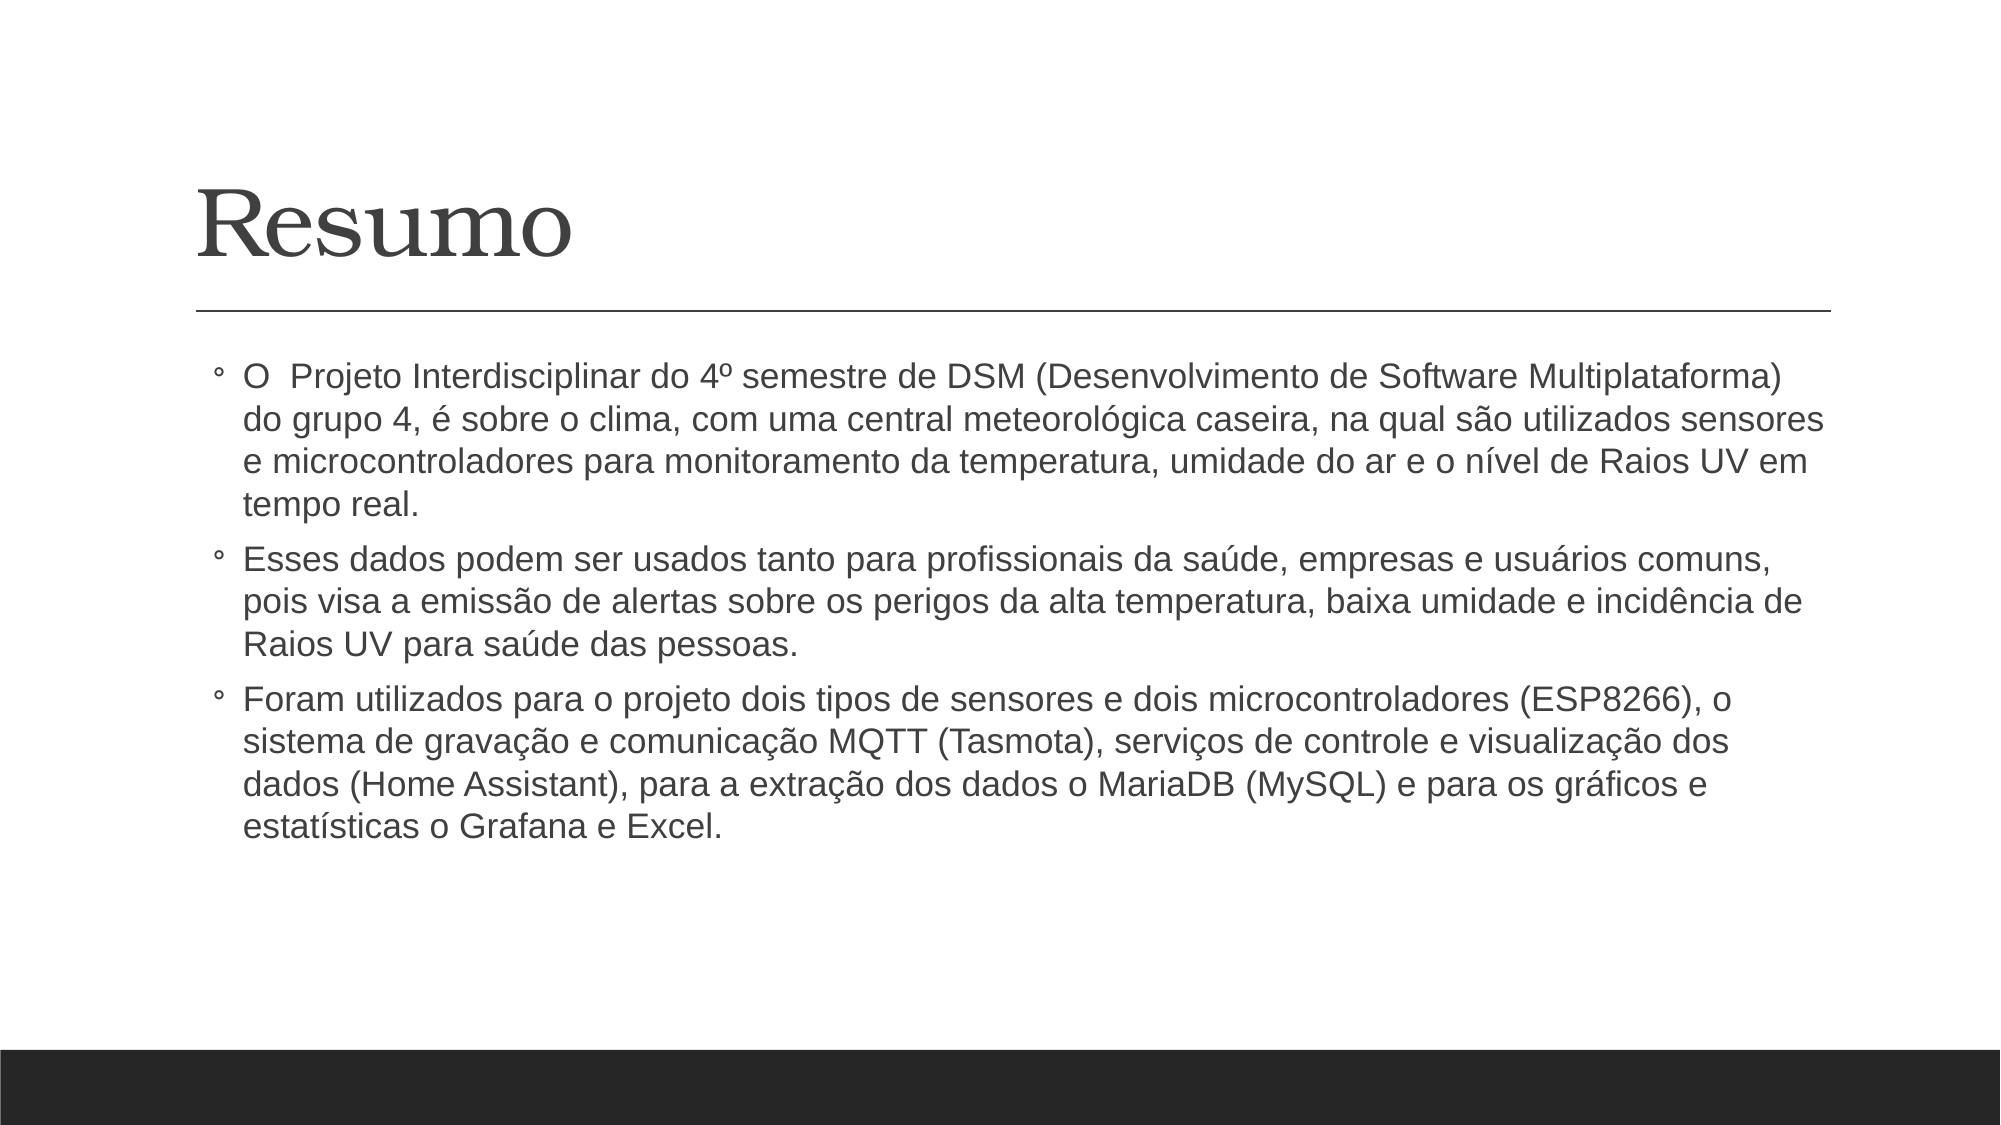

# Resumo
O  Projeto Interdisciplinar do 4º semestre de DSM (Desenvolvimento de Software Multiplataforma) do grupo 4, é sobre o clima, com uma central meteorológica caseira, na qual são utilizados sensores e microcontroladores para monitoramento da temperatura, umidade do ar e o nível de Raios UV em tempo real.
Esses dados podem ser usados tanto para profissionais da saúde, empresas e usuários comuns, pois visa a emissão de alertas sobre os perigos da alta temperatura, baixa umidade e incidência de Raios UV para saúde das pessoas.
Foram utilizados para o projeto dois tipos de sensores e dois microcontroladores (ESP8266), o sistema de gravação e comunicação MQTT (Tasmota), serviços de controle e visualização dos dados (Home Assistant), para a extração dos dados o MariaDB (MySQL) e para os gráficos e estatísticas o Grafana e Excel.